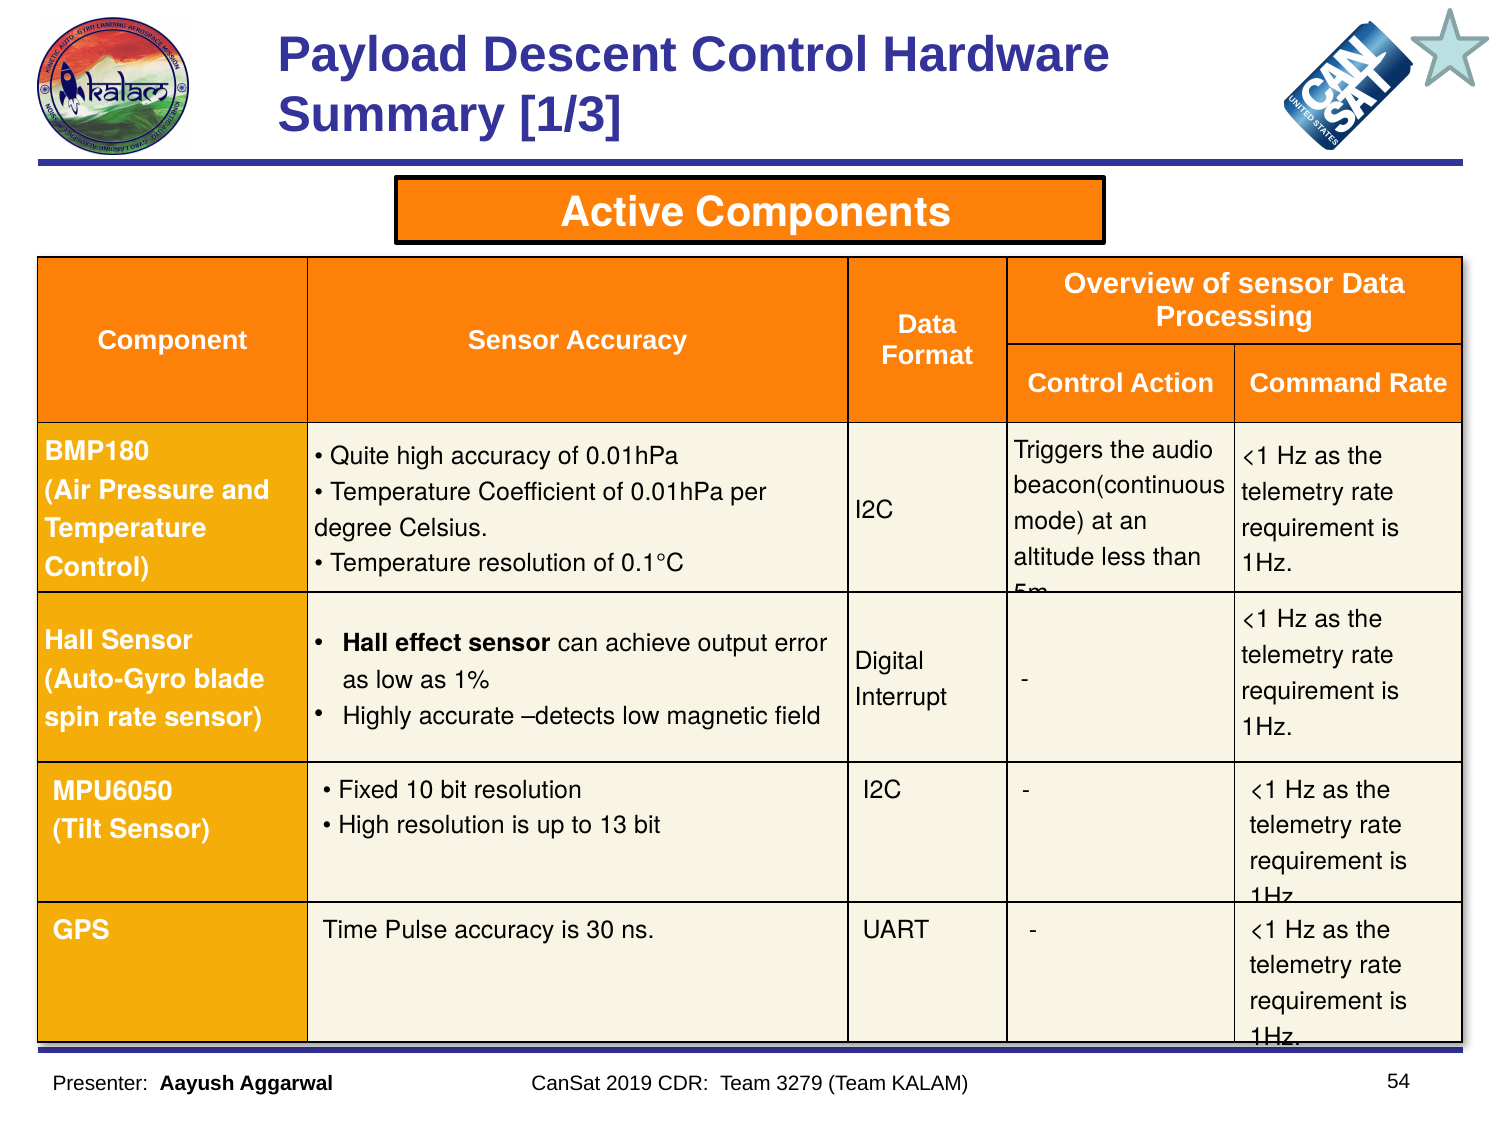

# Payload Descent Control Hardware Summary [1/3]

Active Components
| Component | Sensor Accuracy | Data Format | Overview of sensor Data Processing |  |
| --- | --- | --- | --- | --- |
|  |  |  | Control Action | Command Rate |
| BMP180 (Air Pressure and Temperature Control) | • Quite high accuracy of 0.01hPa  • Temperature Coefficient of 0.01hPa per degree Celsius.  • Temperature resolution of 0.1°C | I2C | Triggers the audio beacon(continuous mode) at an altitude less than 5m. | <1 Hz as the telemetry rate requirement is 1Hz. |
| Hall Sensor (Auto-Gyro blade spin rate sensor) | Hall effect sensor can achieve output error as low as 1% Highly accurate –detects low magnetic field | Digital Interrupt | - | <1 Hz as the telemetry rate requirement is 1Hz. |
| MPU6050 (Tilt Sensor) | • Fixed 10 bit resolution • High resolution is up to 13 bit | I2C | - | <1 Hz as the telemetry rate requirement is 1Hz. |
| GPS | Time Pulse accuracy is 30 ns. | UART | - | <1 Hz as the telemetry rate requirement is 1Hz. |
54
Presenter:  Aayush Aggarwal

CanSat 2019 CDR:  Team 3279 (Team KALAM)